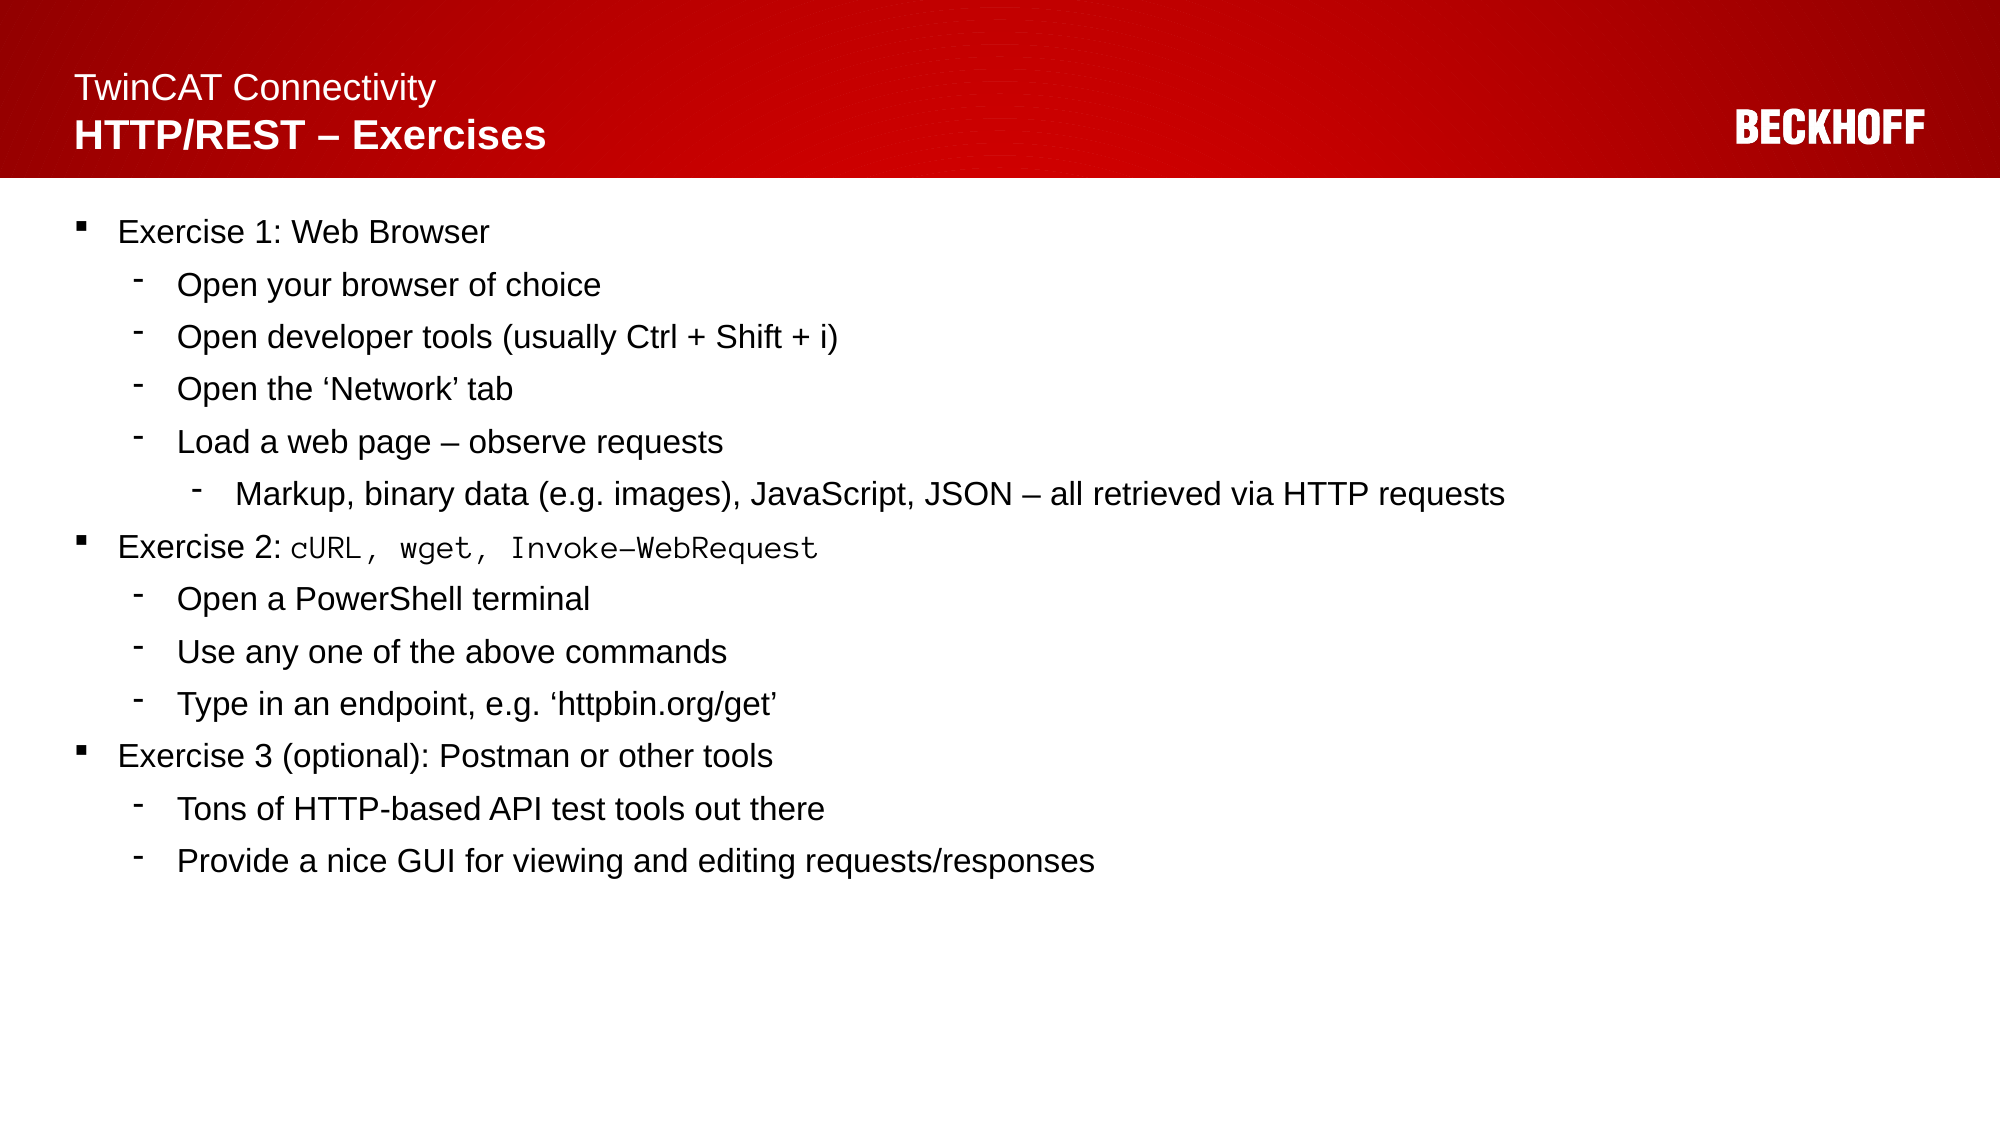

# TwinCAT Connectivity HTTP/REST – Exercises
Exercise 1: Web Browser
Open your browser of choice
Open developer tools (usually Ctrl + Shift + i)
Open the ‘Network’ tab
Load a web page – observe requests
Markup, binary data (e.g. images), JavaScript, JSON – all retrieved via HTTP requests
Exercise 2: cURL, wget, Invoke-WebRequest
Open a PowerShell terminal
Use any one of the above commands
Type in an endpoint, e.g. ‘httpbin.org/get’
Exercise 3 (optional): Postman or other tools
Tons of HTTP-based API test tools out there
Provide a nice GUI for viewing and editing requests/responses